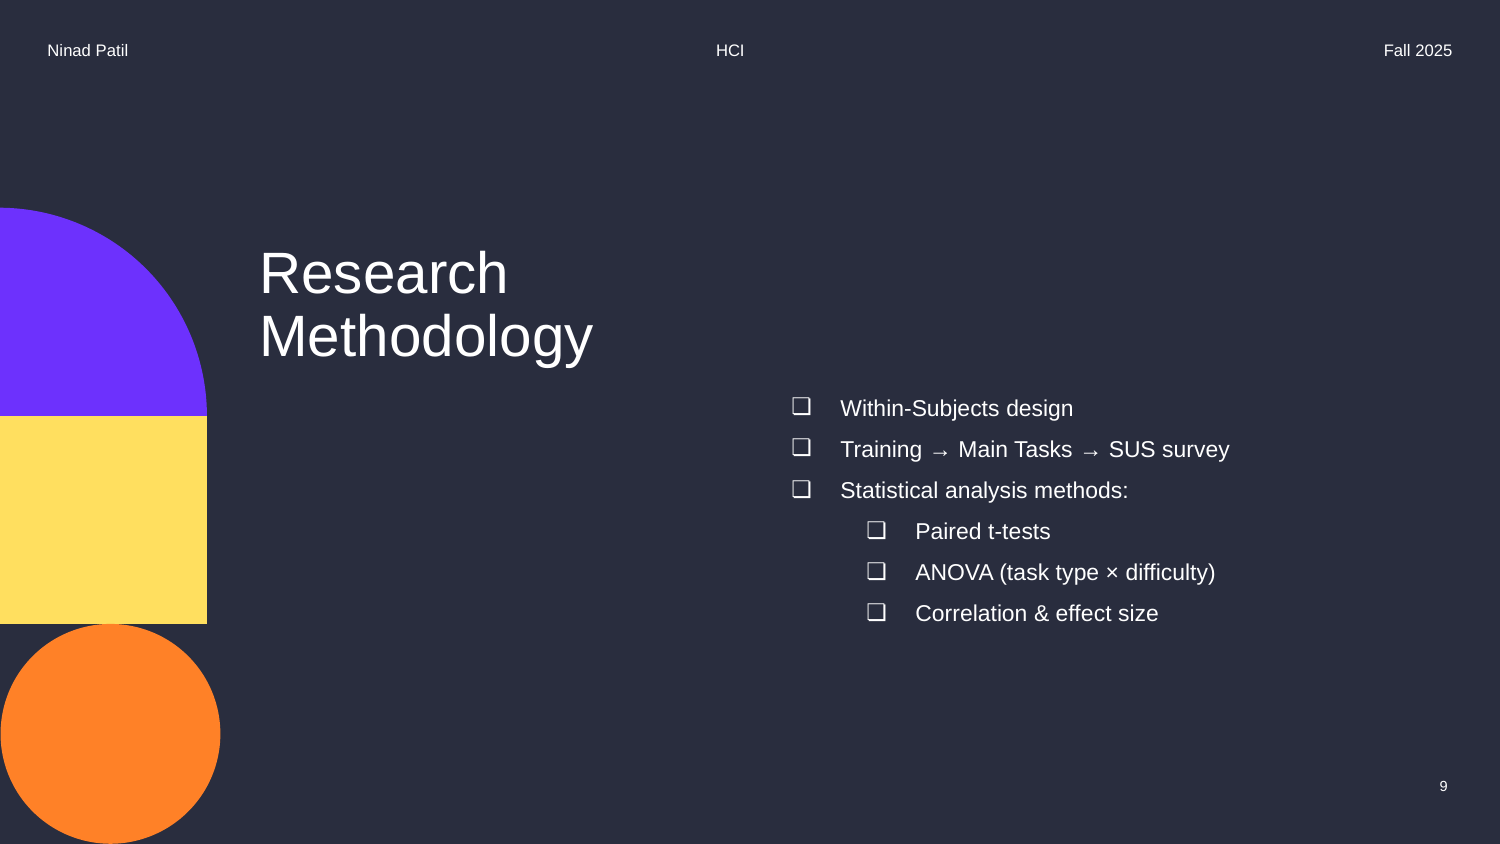

Ninad Patil
HCI
Fall 2025
# Research Methodology
Within-Subjects design
Training → Main Tasks → SUS survey
Statistical analysis methods:
Paired t-tests
ANOVA (task type × difficulty)
Correlation & effect size